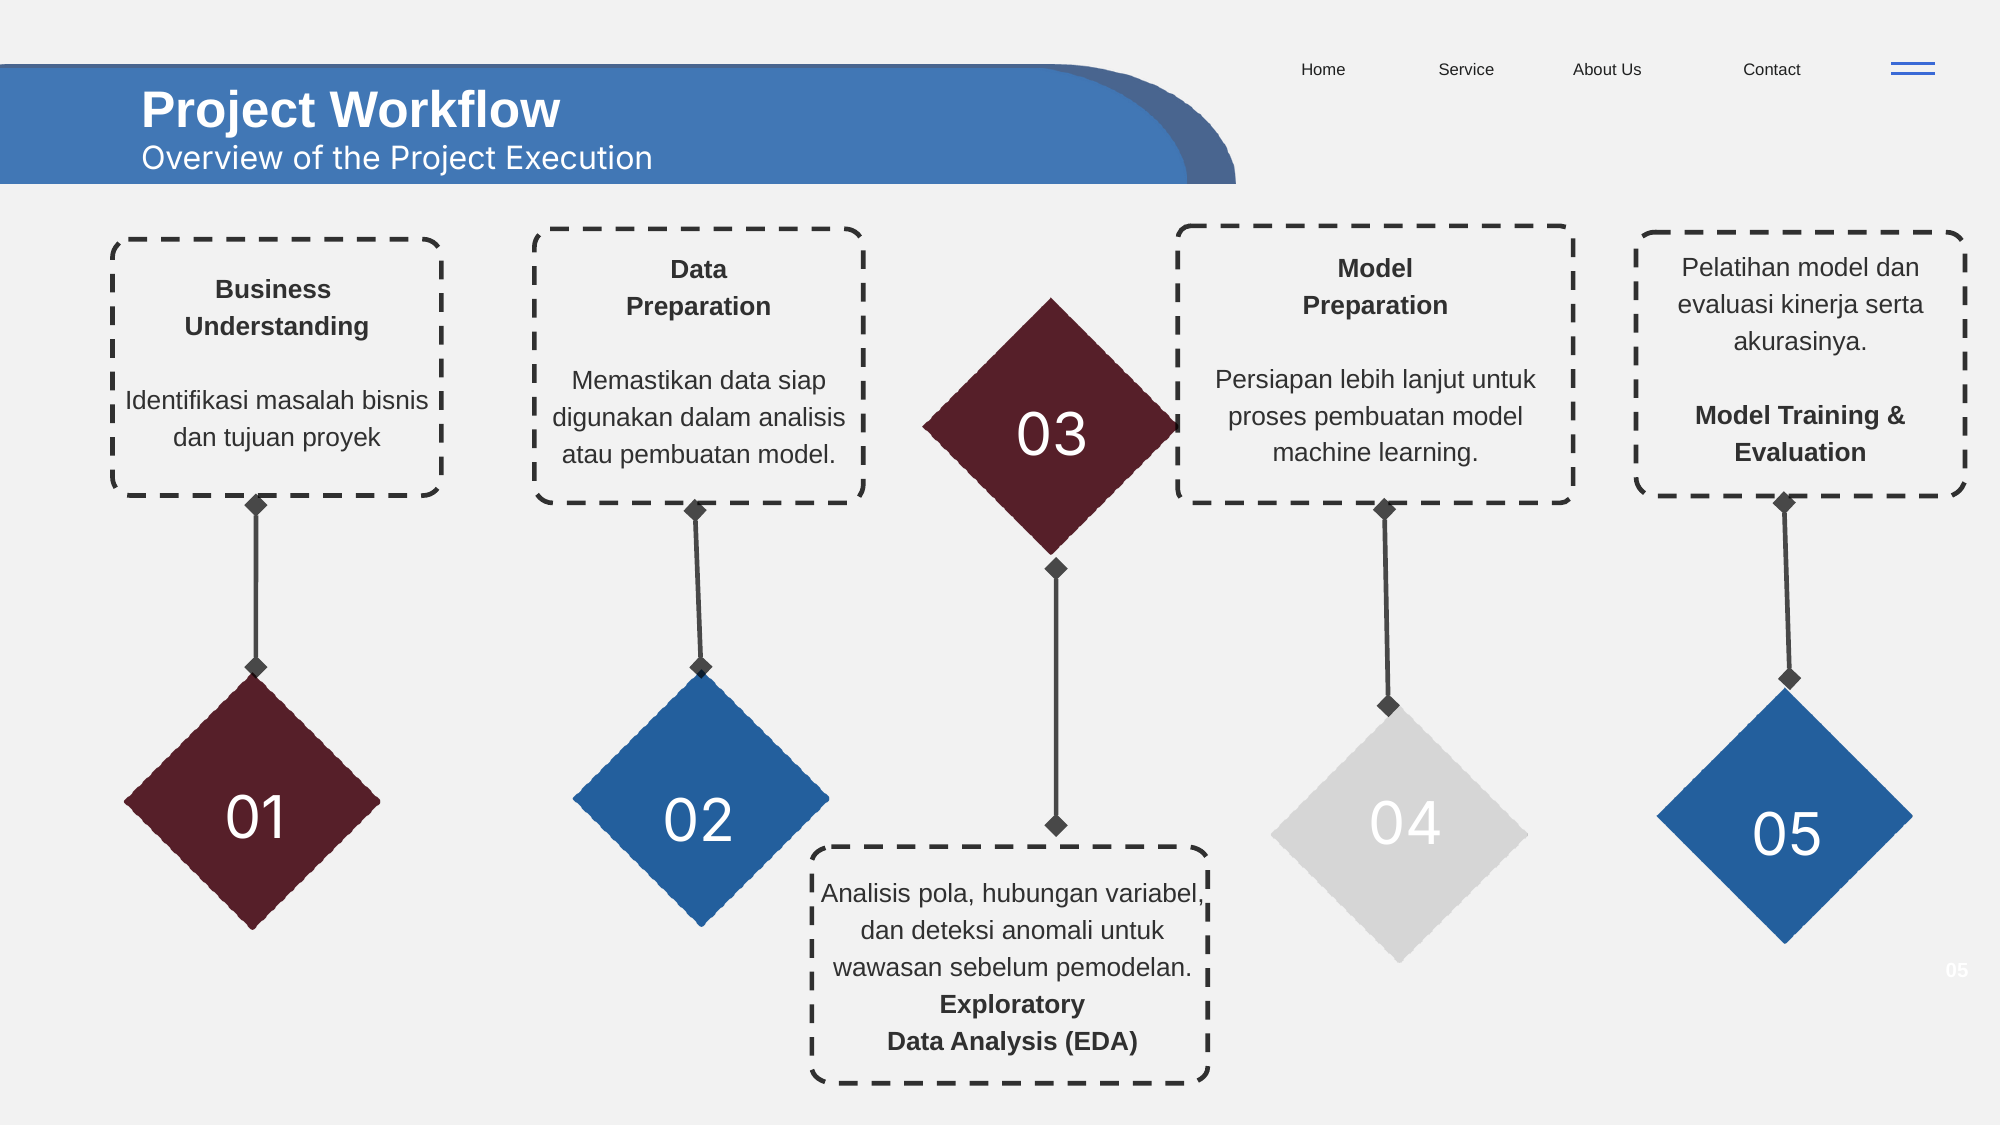

Home
Service
About Us
Contact

Project Workflow
Overview of the Project Execution

Model
Preparation

Persiapan lebih lanjut untuk proses pembuatan model machine learning.

Data
Preparation

Memastikan data siap digunakan dalam analisis atau pembuatan model.

Pelatihan model dan evaluasi kinerja serta akurasinya.

Model Training & Evaluation

Business
Understanding

Identifikasi masalah bisnis dan tujuan proyek

03

01
02
04
05
Analisis pola, hubungan variabel, dan deteksi anomali untuk wawasan sebelum pemodelan.
Exploratory
Data Analysis (EDA)

05